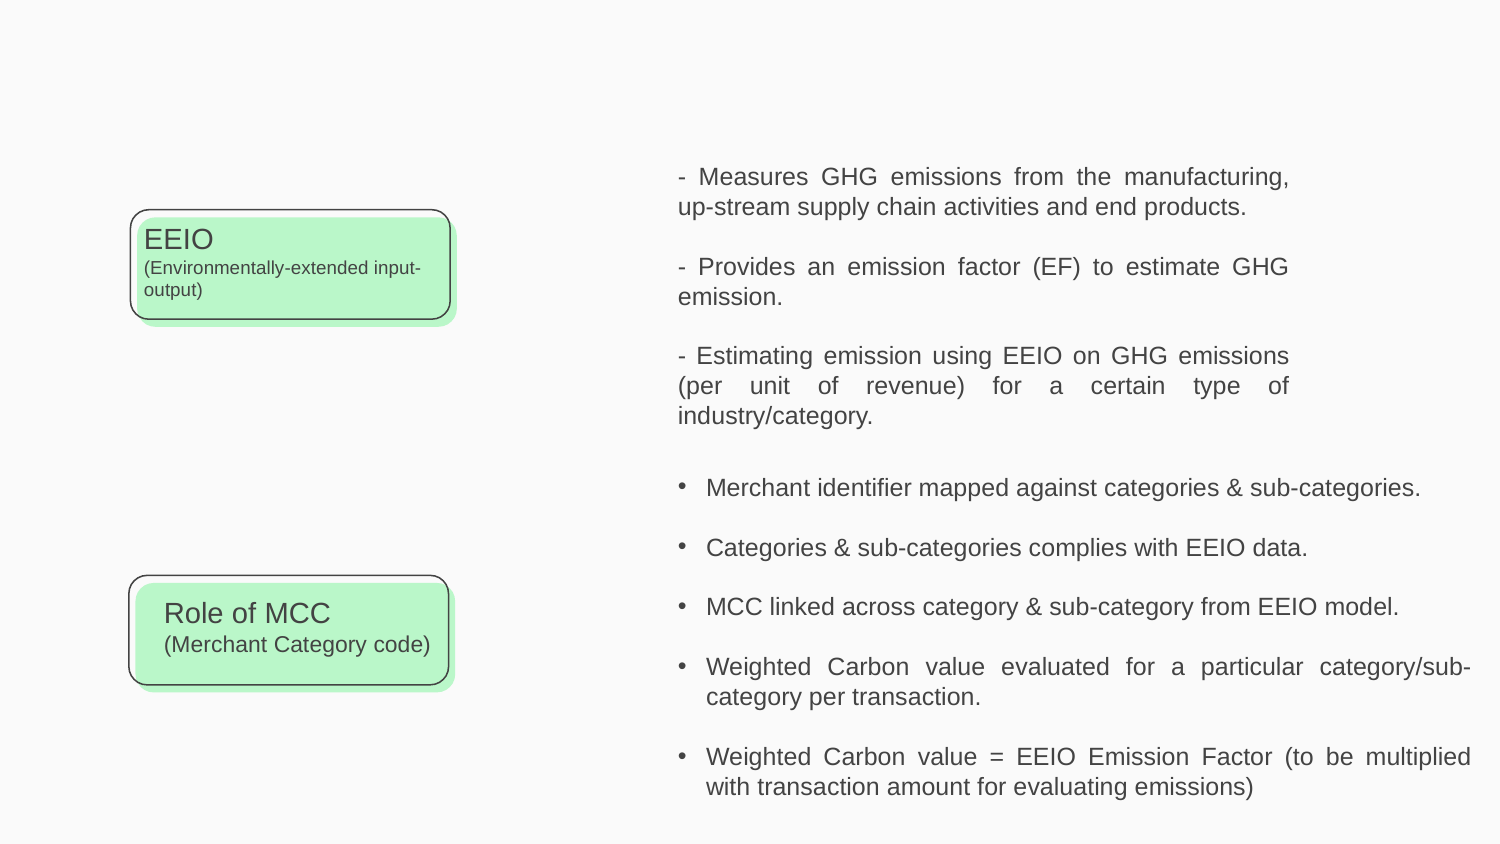

- Measures GHG emissions from the manufacturing, up-stream supply chain activities and end products.
- Provides an emission factor (EF) to estimate GHG emission.
- Estimating emission using EEIO on GHG emissions (per unit of revenue) for a certain type of industry/category.
EEIO
(Environmentally-extended input-output)

Merchant identifier mapped against categories & sub-categories.

Categories & sub-categories complies with EEIO data.

MCC linked across category & sub-category from EEIO model.

Weighted Carbon value evaluated for a particular category/sub-category per transaction.

Weighted Carbon value = EEIO Emission Factor (to be multiplied with transaction amount for evaluating emissions)

Role of MCC
(Merchant Category code)